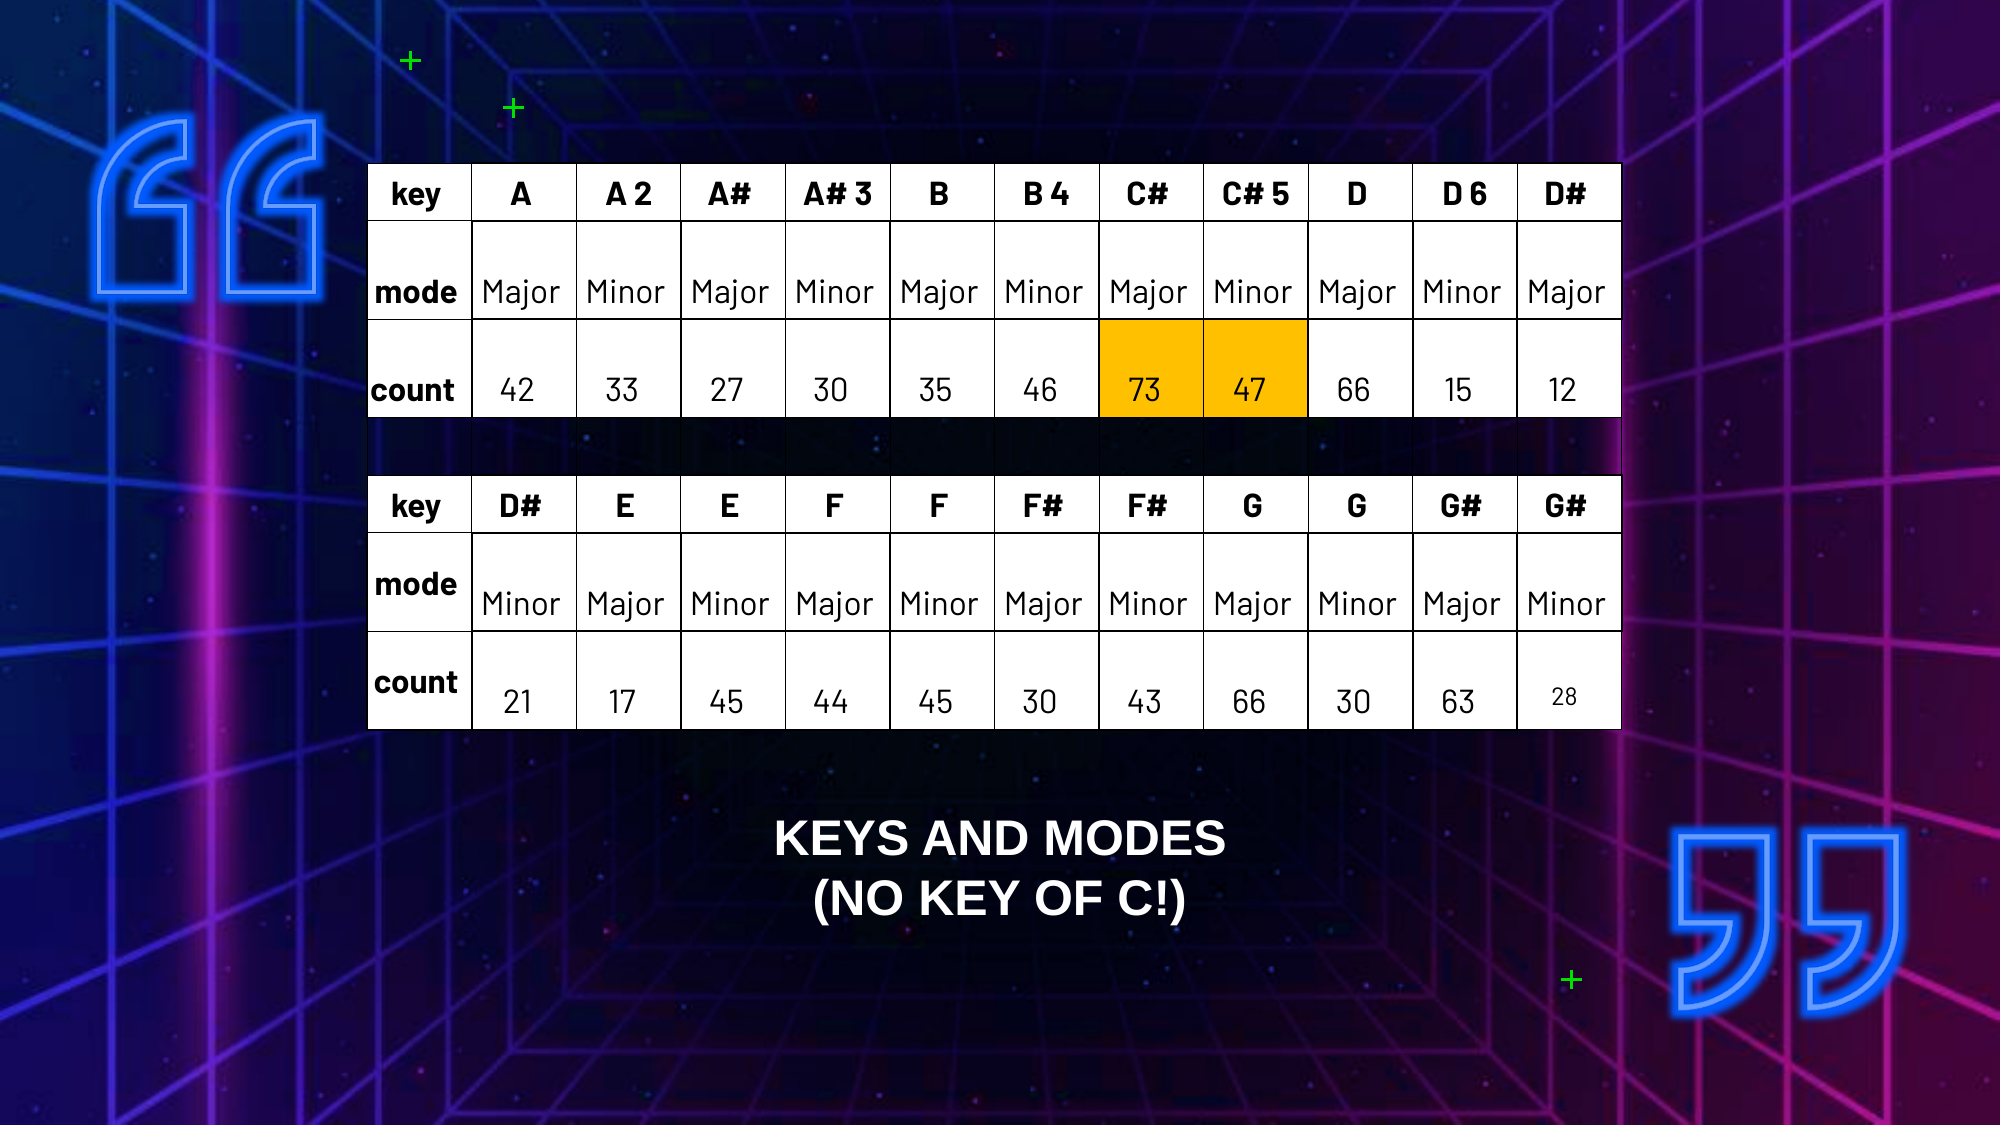

| key | A | A 2 | A# | A# 3 | B | B 4 | C# | C# 5 | D | D 6 | D# |
| --- | --- | --- | --- | --- | --- | --- | --- | --- | --- | --- | --- |
| mode | Major | Minor | Major | Minor | Major | Minor | Major | Minor | Major | Minor | Major |
| count | 42 | 33 | 27 | 30 | 35 | 46 | 73 | 47 | 66 | 15 | 12 |
|  |  |  |  |  |  |  |  |  |  |  |  |
| key | D# | E | E | F | F | F# | F# | G | G | G# | G# |
| mode | Minor | Major | Minor | Major | Minor | Major | Minor | Major | Minor | Major | Minor |
| count | 21 | 17 | 45 | 44 | 45 | 30 | 43 | 66 | 30 | 63 | 28 |
Keys and Modes
(No key of C!)